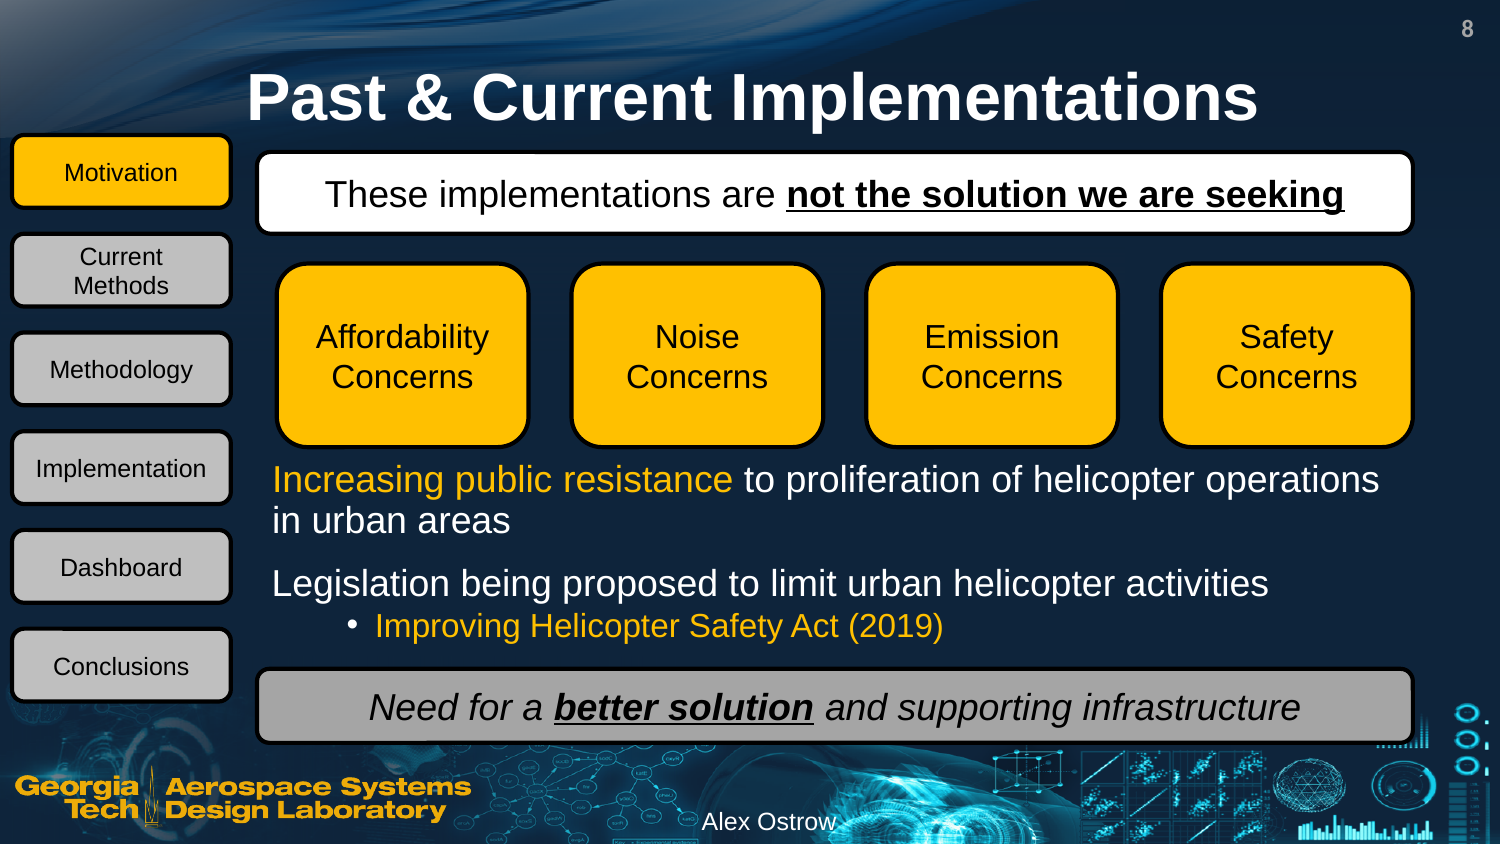

8
# Past & Current Implementations
Motivation
These implementations are not the solution we are seeking
Current Methods
Affordability
Concerns
Noise
Concerns
Emission Concerns
Safety
Concerns
Methodology
Implementation
Increasing public resistance to proliferation of helicopter operations in urban areas

Dashboard
Legislation being proposed to limit urban helicopter activities
Improving Helicopter Safety Act (2019)

Conclusions
Need for a better solution and supporting infrastructure
Alex Ostrow